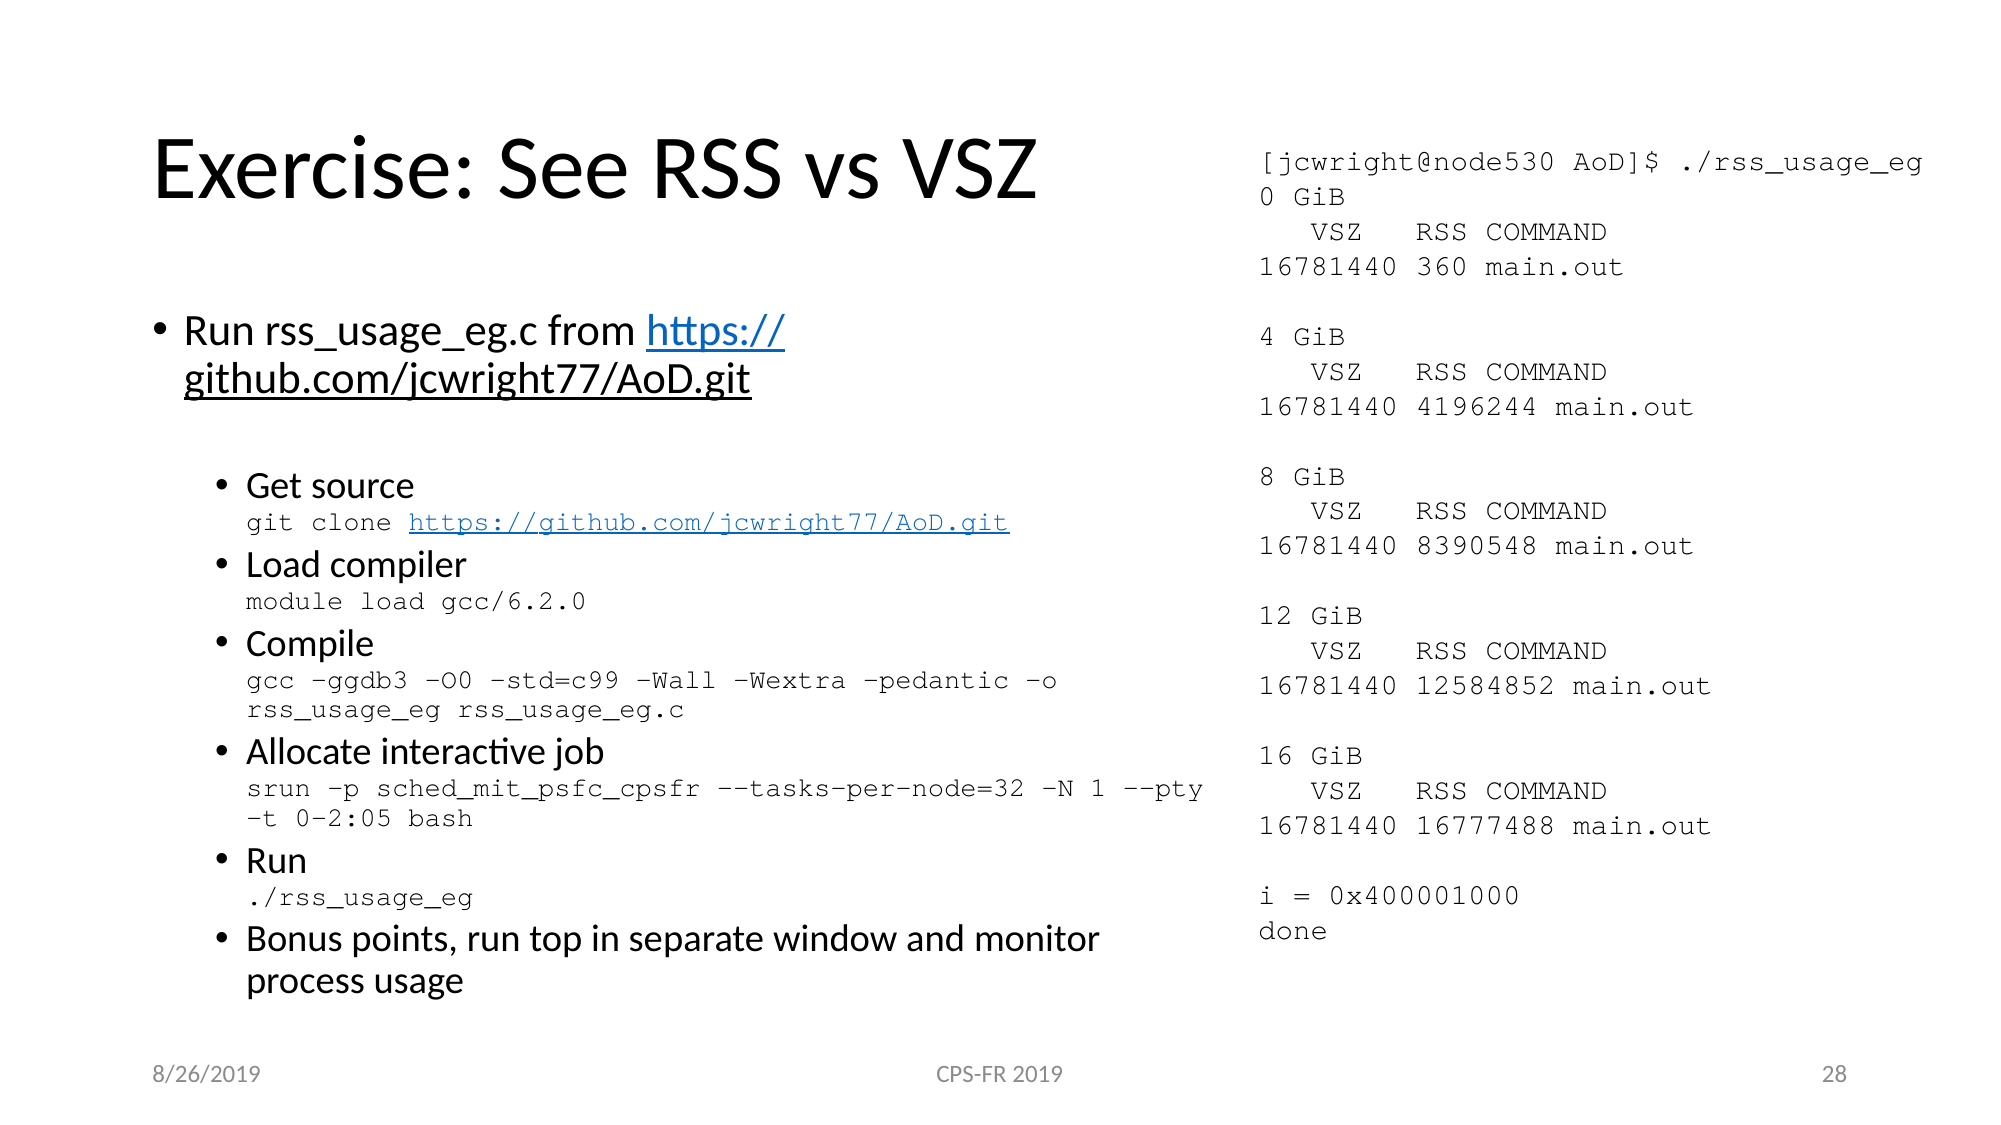

# Exercise: See RSS vs VSZ
[jcwright@node530 AoD]$ ./rss_usage_eg
0 GiB
   VSZ   RSS COMMAND
16781440 360 main.out

4 GiB
   VSZ   RSS COMMAND
16781440 4196244 main.out

8 GiB
   VSZ   RSS COMMAND
16781440 8390548 main.out

12 GiB
   VSZ   RSS COMMAND
16781440 12584852 main.out

16 GiB
   VSZ   RSS COMMAND
16781440 16777488 main.out

i = 0x400001000
done

Run rss_usage_eg.c from https://github.com/jcwright77/AoD.git
Get source
git clone https://github.com/jcwright77/AoD.git
Load compiler
module load gcc/6.2.0
Compile
gcc -ggdb3 -O0 -std=c99 -Wall -Wextra -pedantic -o rss_usage_eg rss_usage_eg.c
Allocate interactive job
srun -p sched_mit_psfc_cpsfr --tasks-per-node=32 -N 1 --pty -t 0-2:05 bash
Run
./rss_usage_eg
Bonus points, run top in separate window and monitor process usage

8/26/2019
CPS-FR 2019
28